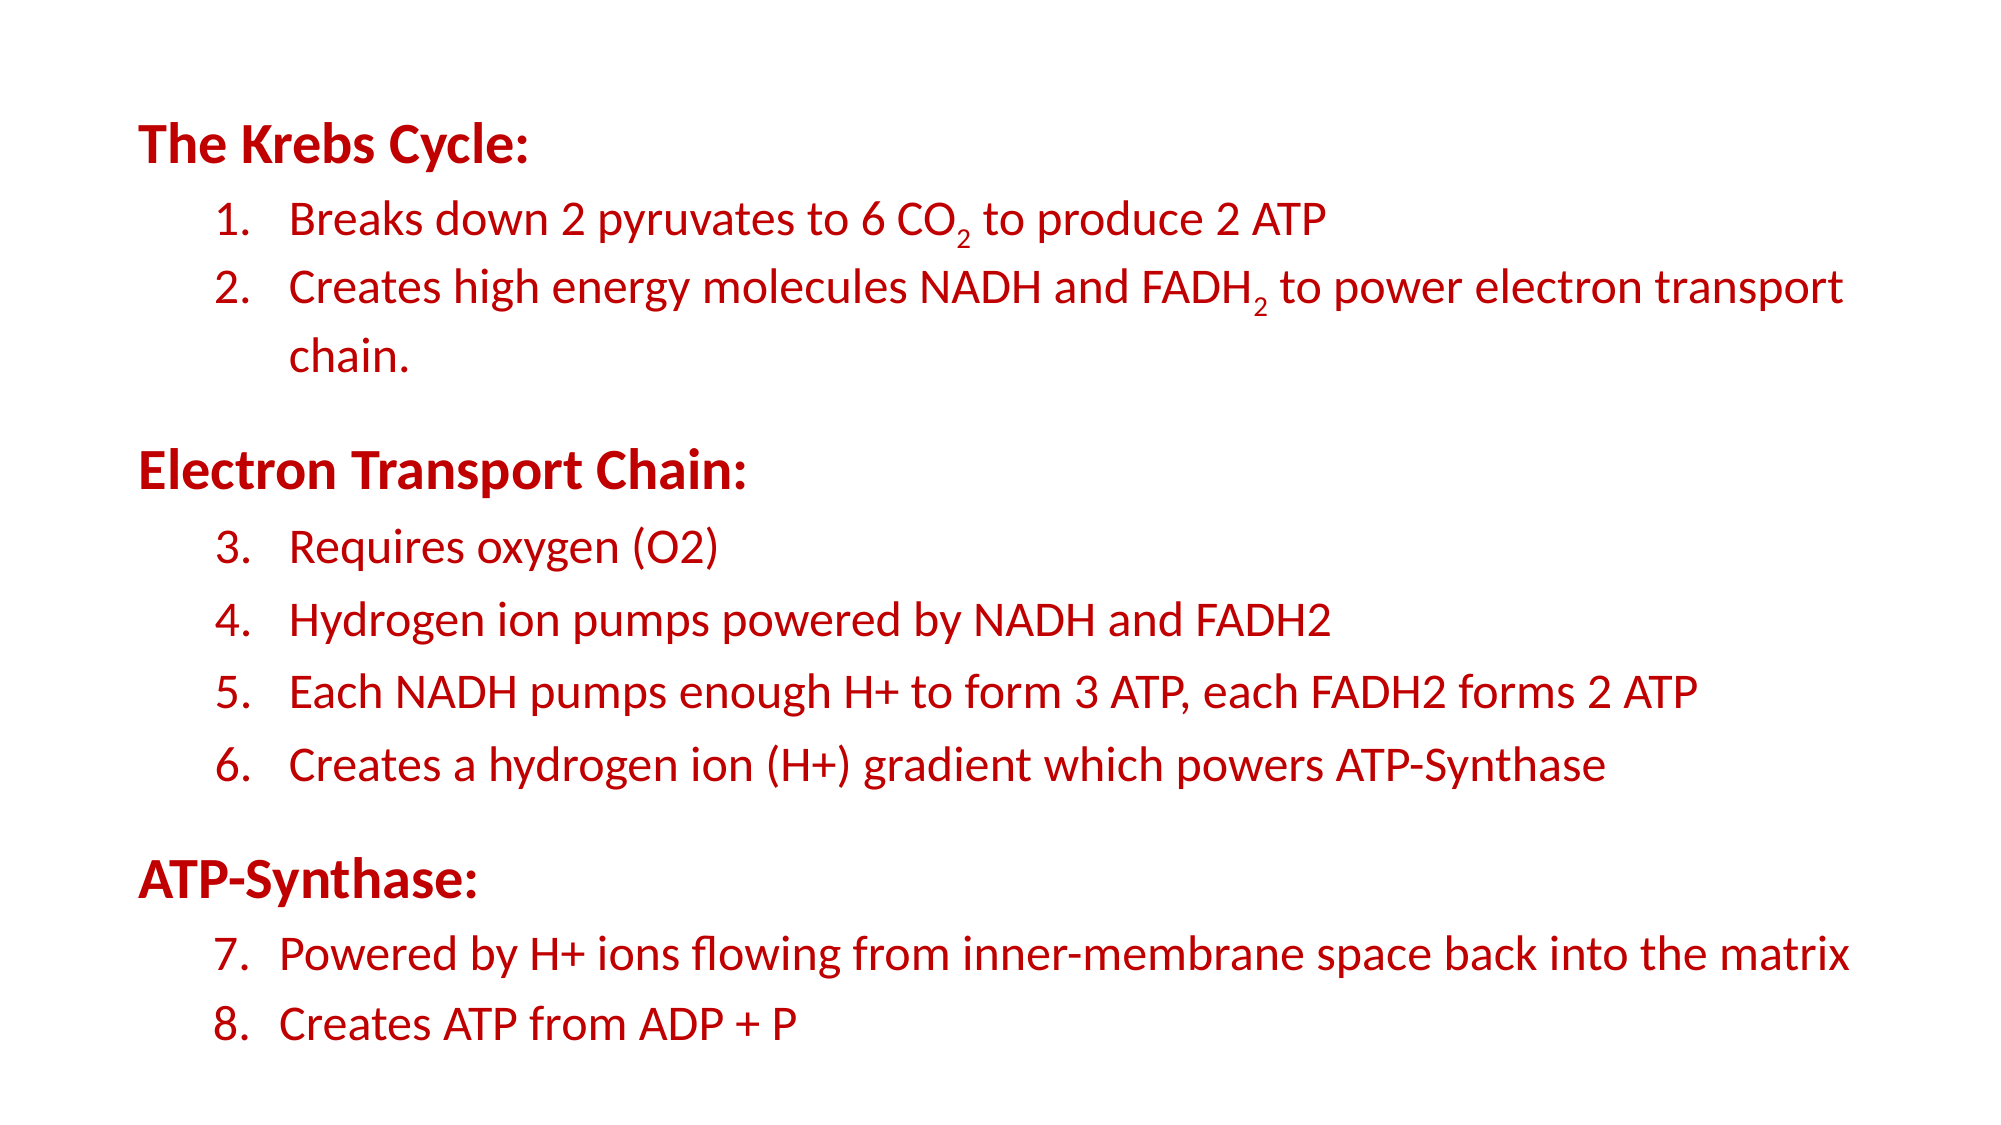

The Krebs Cycle:
Breaks down 2 pyruvates to 6 CO2 to produce 2 ATP
Creates high energy molecules NADH and FADH2 to power electron transport chain.
Electron Transport Chain:
Requires oxygen (O2)
Hydrogen ion pumps powered by NADH and FADH2
Each NADH pumps enough H+ to form 3 ATP, each FADH2 forms 2 ATP
Creates a hydrogen ion (H+) gradient which powers ATP-Synthase
ATP-Synthase:
Powered by H+ ions flowing from inner-membrane space back into the matrix
Creates ATP from ADP + P